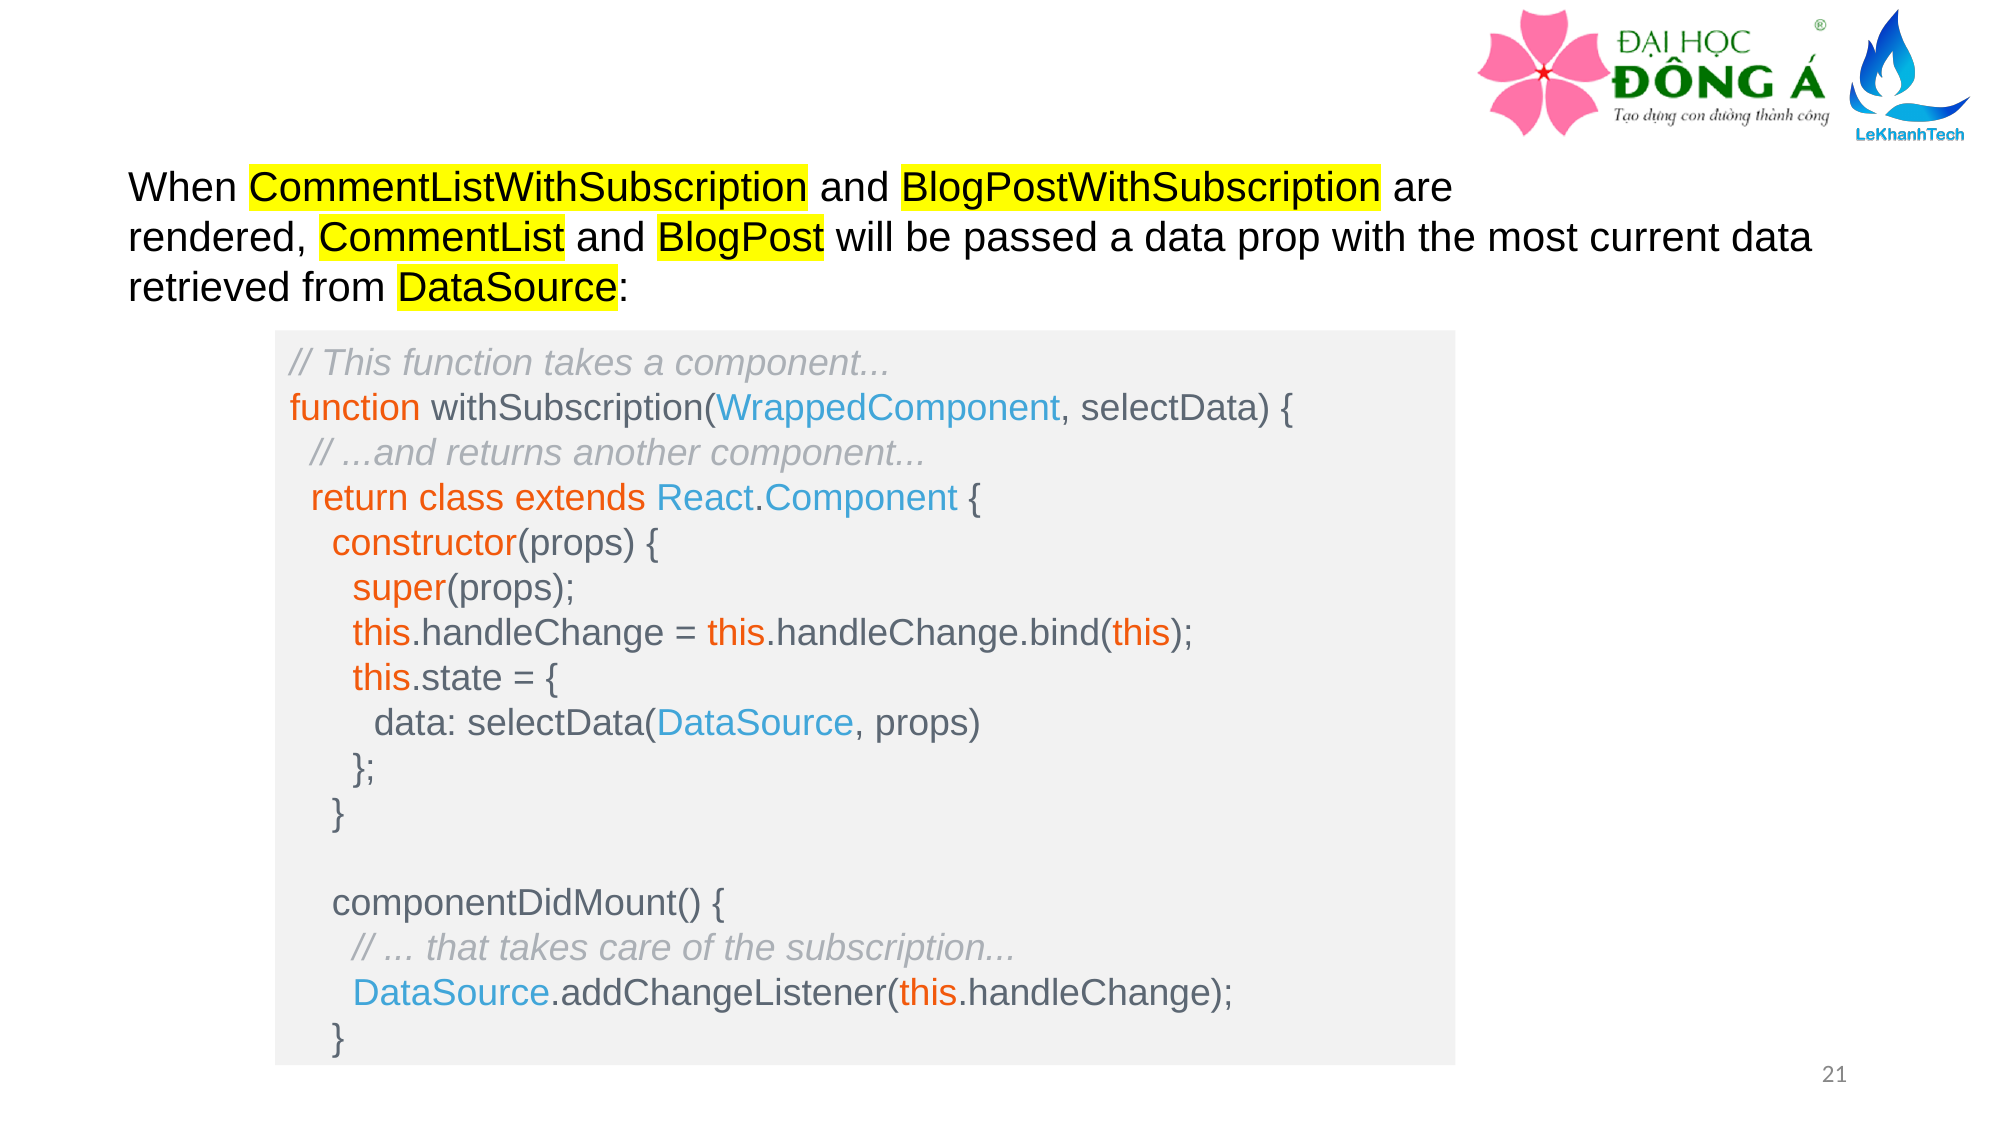

When CommentListWithSubscription and BlogPostWithSubscription are rendered, CommentList and BlogPost will be passed a data prop with the most current data retrieved from DataSource:
// This function takes a component...
function withSubscription(WrappedComponent, selectData) {
  // ...and returns another component...
  return class extends React.Component {
    constructor(props) {
      super(props);
      this.handleChange = this.handleChange.bind(this);
      this.state = {
        data: selectData(DataSource, props)
      };
    }
    componentDidMount() {
      // ... that takes care of the subscription...
      DataSource.addChangeListener(this.handleChange);
    }
21